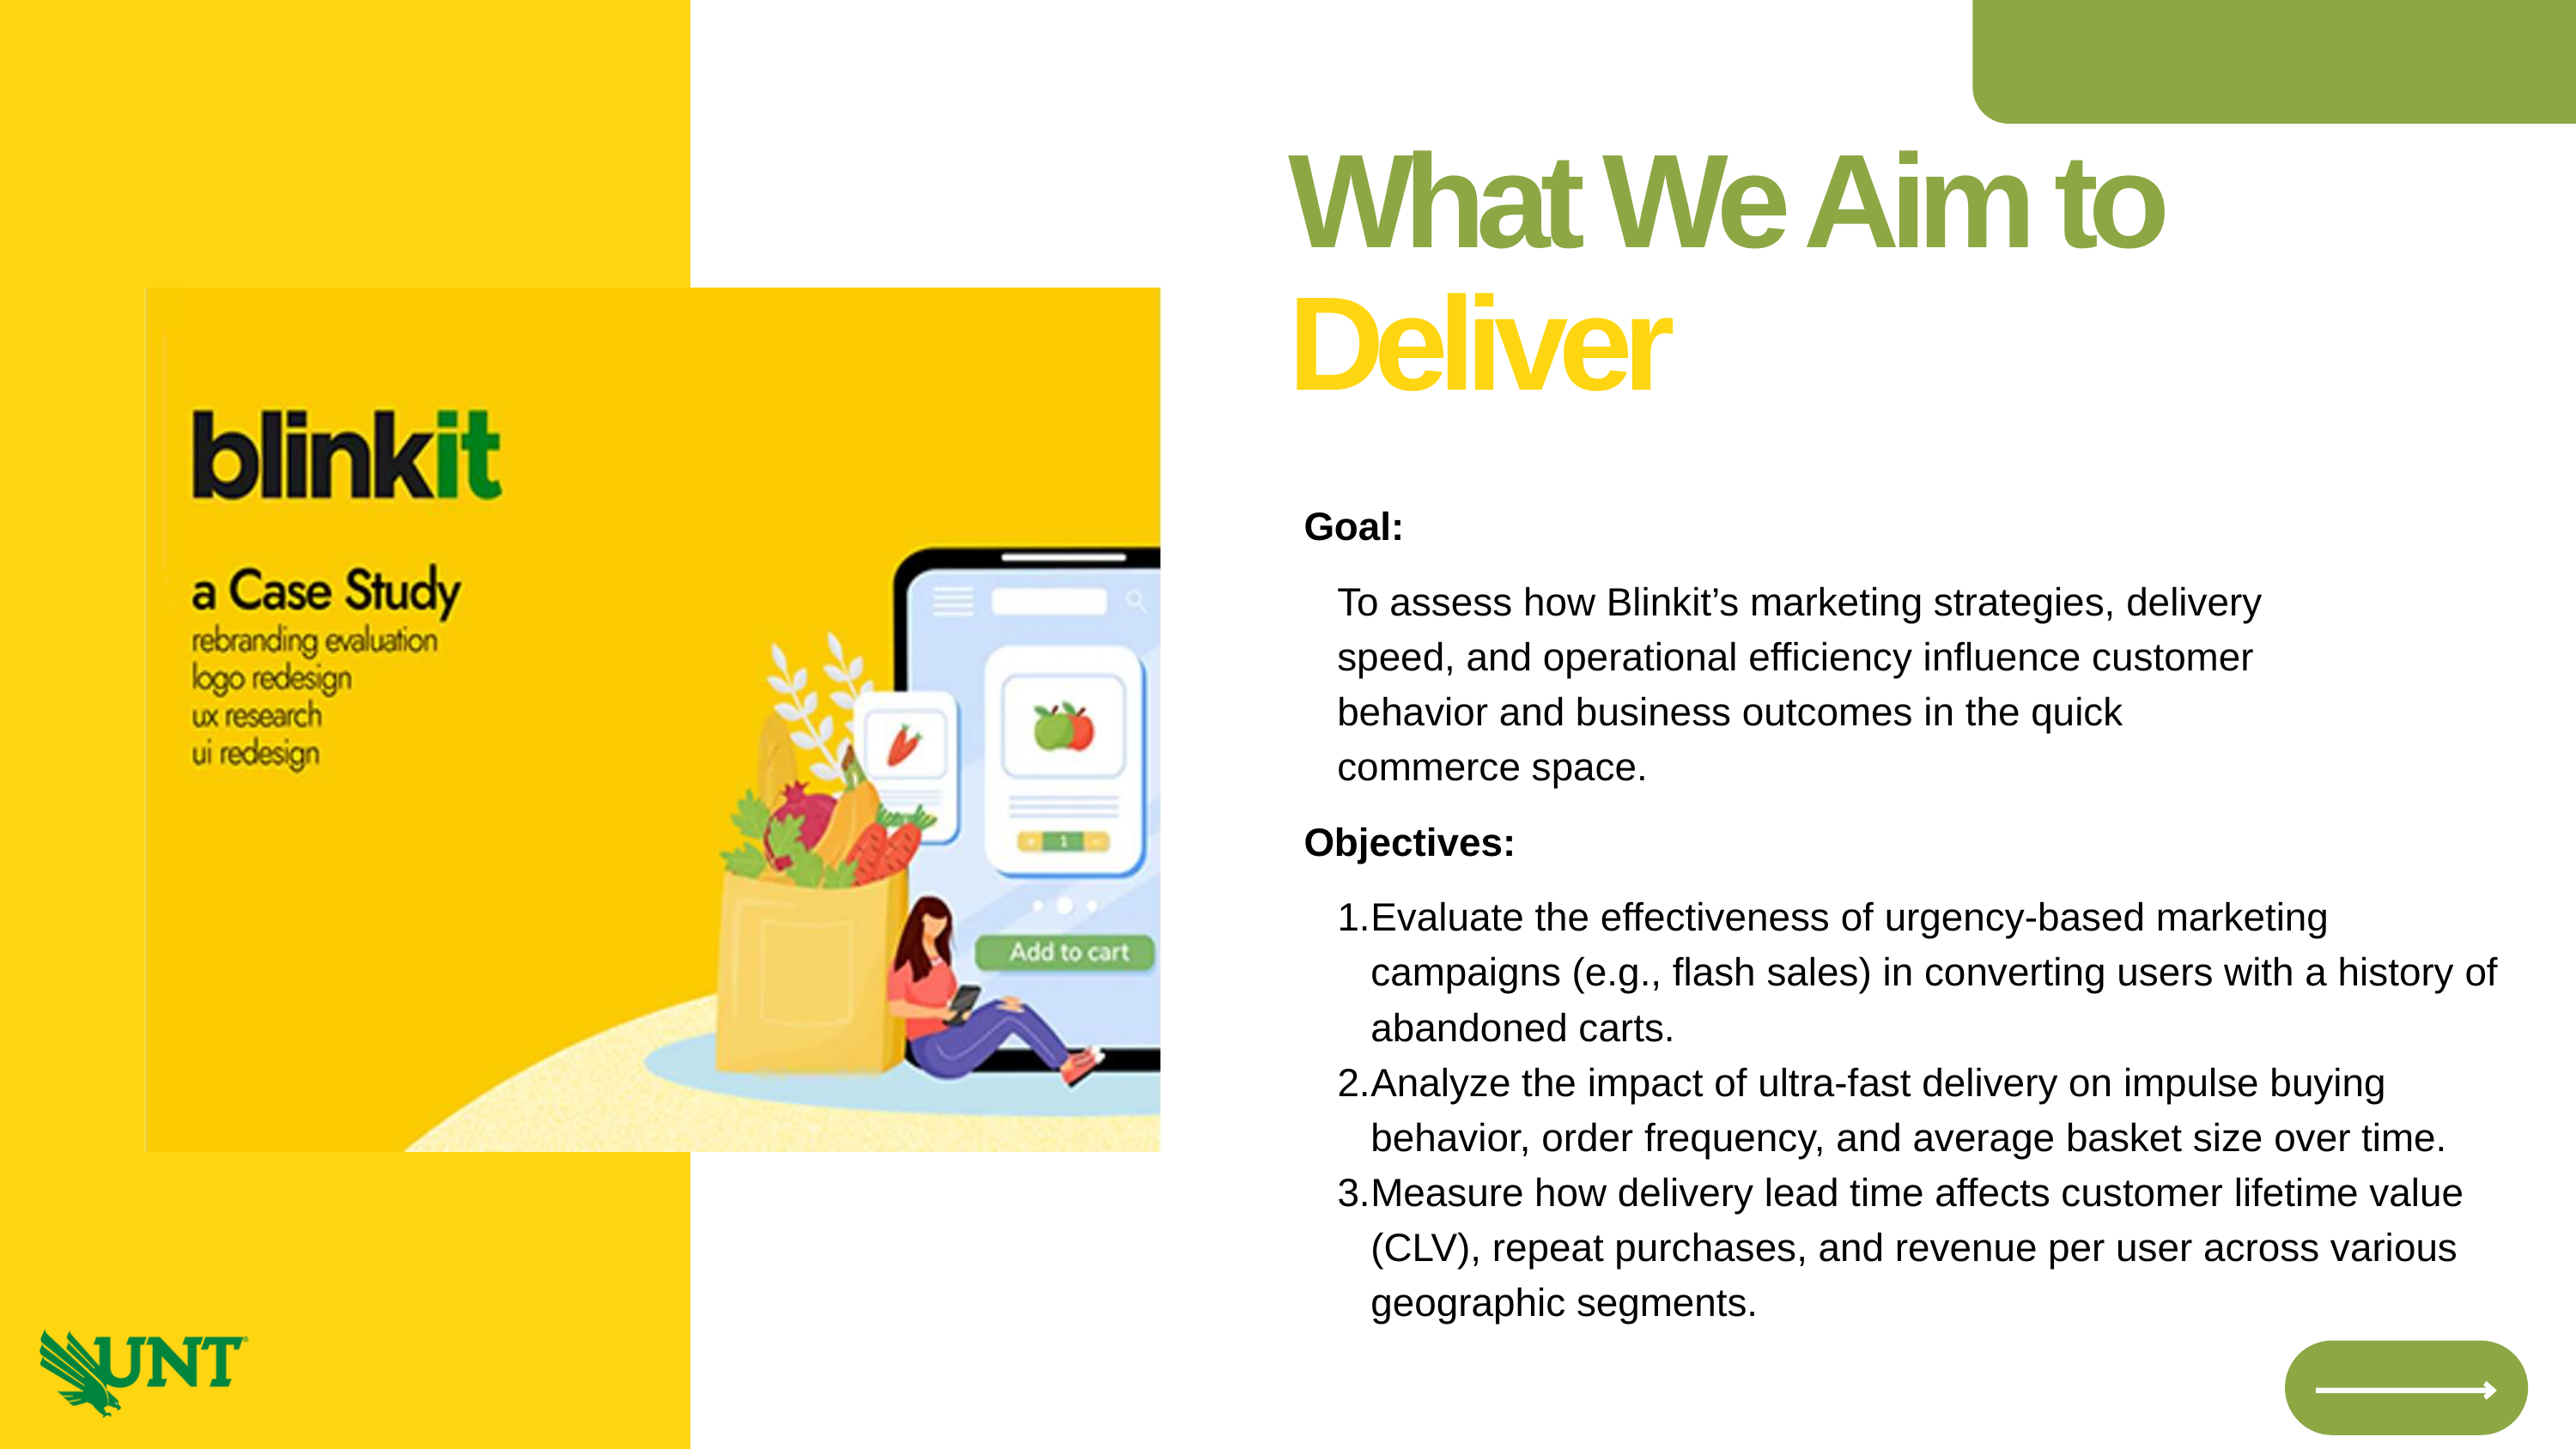

What We Aim to

Deliver
Goal:
To assess how Blinkit’s marketing strategies, delivery speed, and operational efficiency influence customer behavior and business outcomes in the quick commerce space.
Objectives:
Evaluate the effectiveness of urgency-based marketing campaigns (e.g., flash sales) in converting users with a history of abandoned carts.
Analyze the impact of ultra-fast delivery on impulse buying behavior, order frequency, and average basket size over time.
Measure how delivery lead time affects customer lifetime value (CLV), repeat purchases, and revenue per user across various geographic segments.